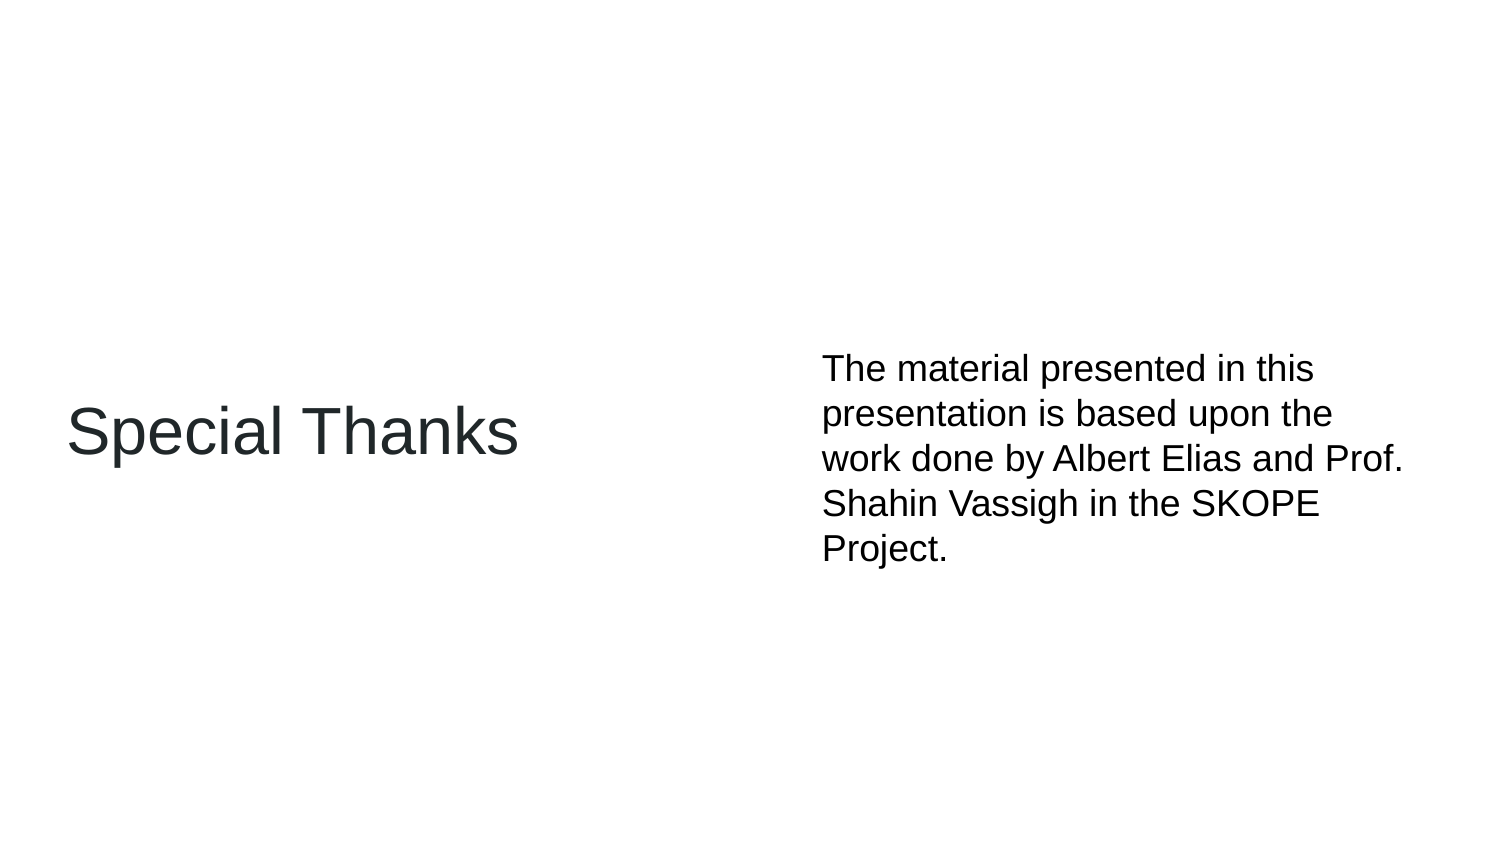

Special Thanks
The material presented in this presentation is based upon the work done by Albert Elias and Prof. Shahin Vassigh in the SKOPE Project.